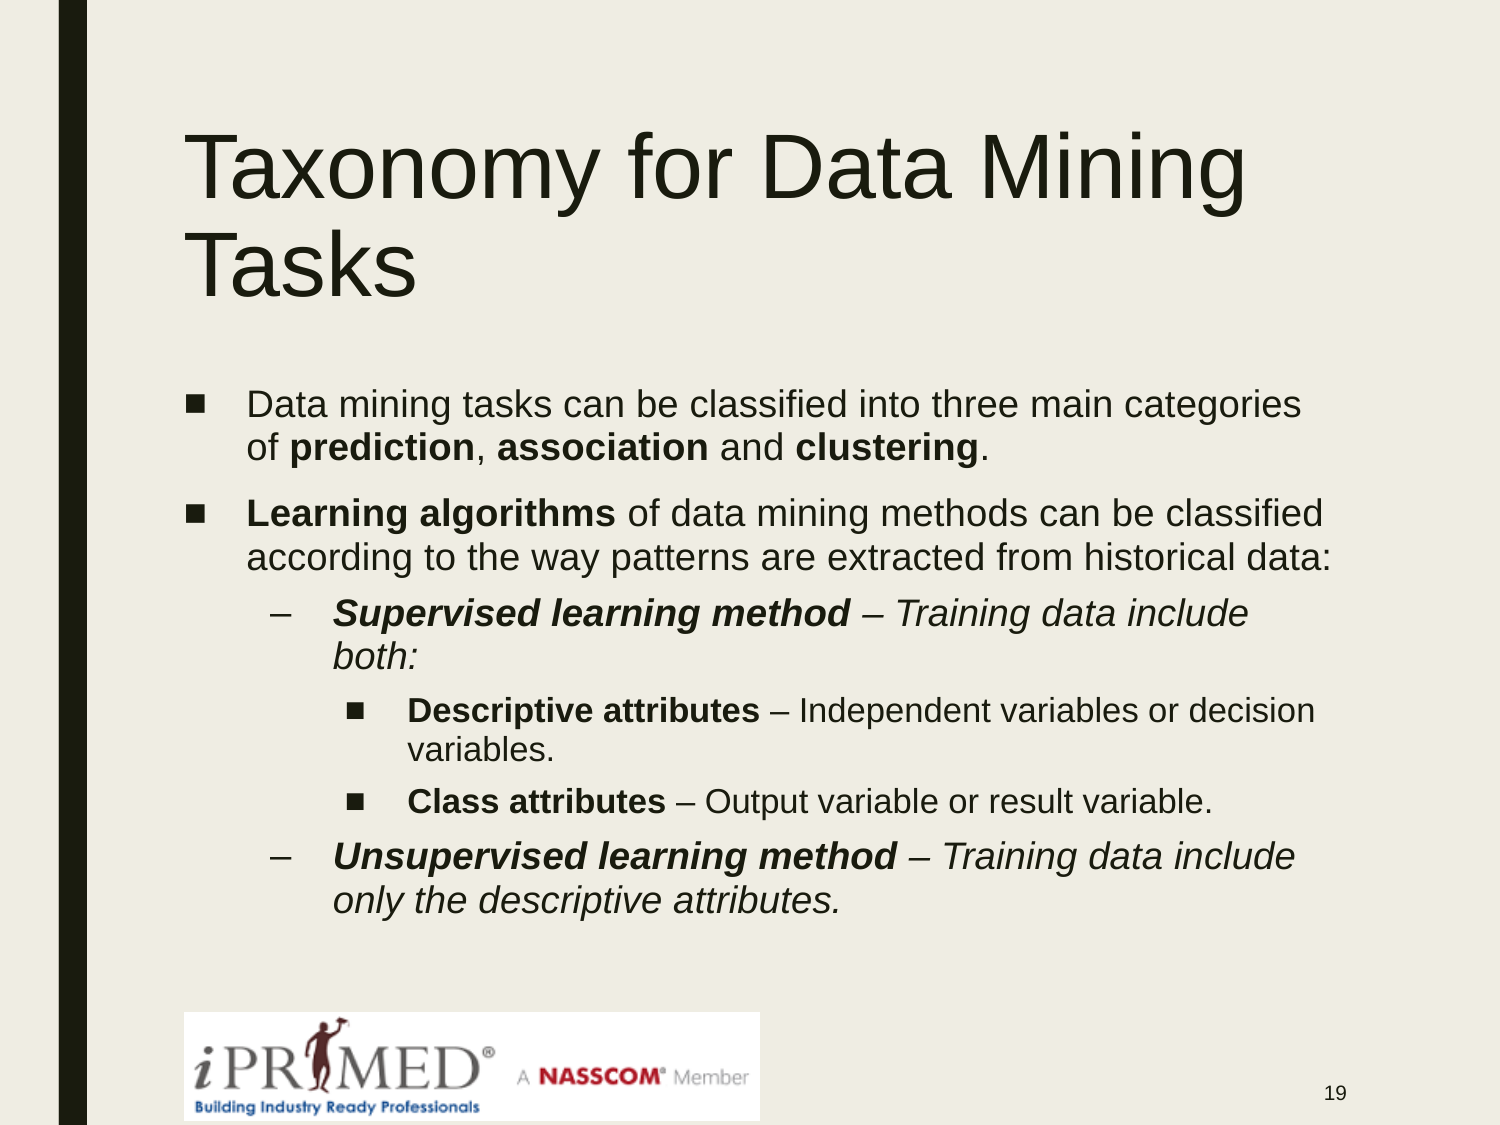

# Taxonomy for Data Mining Tasks
Data mining tasks can be classified into three main categories of prediction, association and clustering.
Learning algorithms of data mining methods can be classified according to the way patterns are extracted from historical data:
Supervised learning method – Training data include both:
Descriptive attributes – Independent variables or decision variables.
Class attributes – Output variable or result variable.
Unsupervised learning method – Training data include only the descriptive attributes.
19